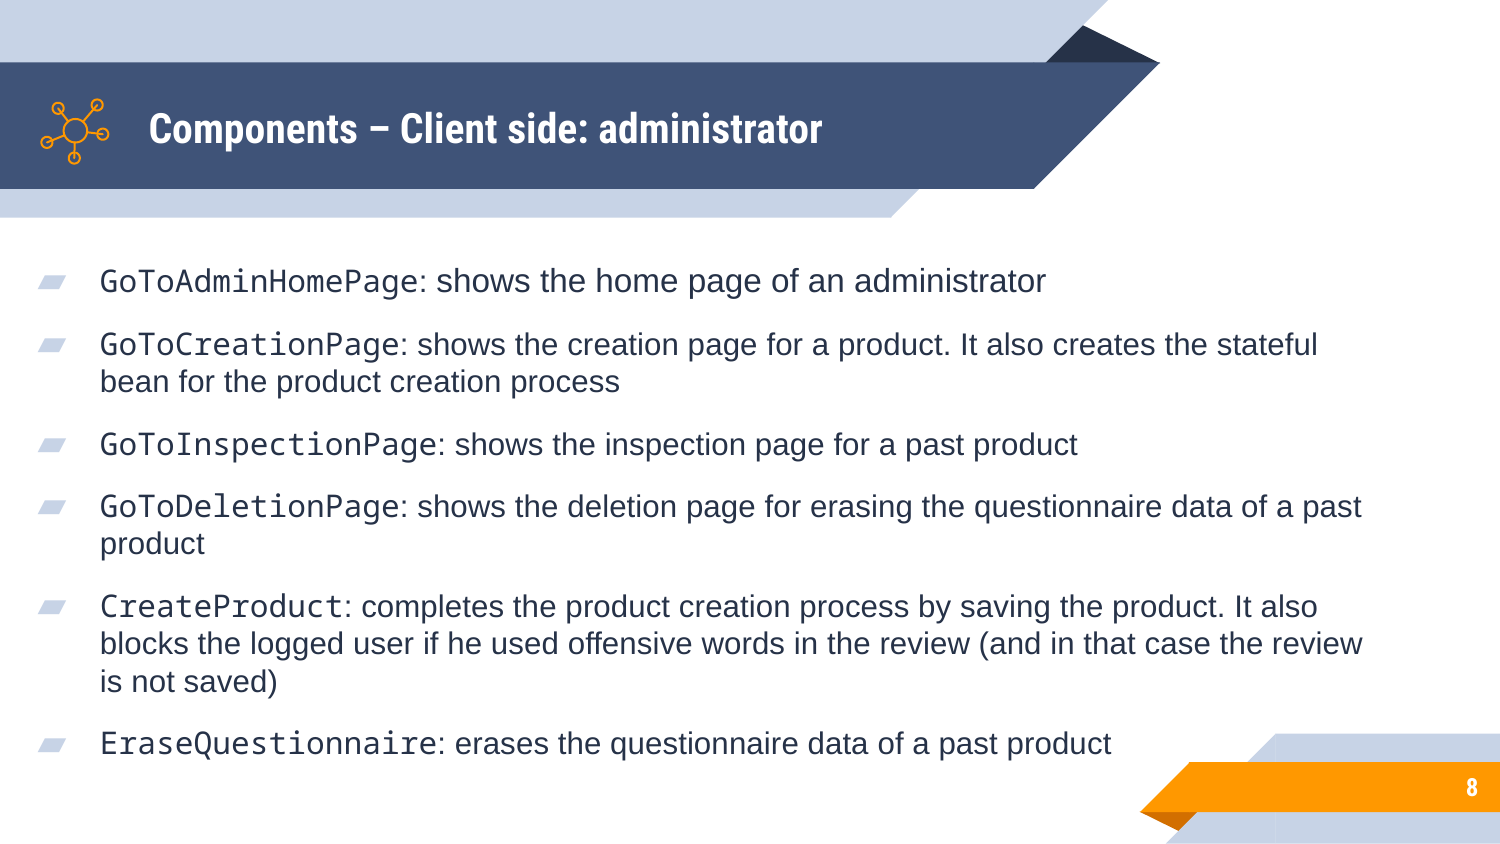

# Components – Client side: administrator

GoToAdminHomePage: shows the home page of an administrator
GoToCreationPage: shows the creation page for a product. It also creates the stateful bean for the product creation process
GoToInspectionPage: shows the inspection page for a past product
GoToDeletionPage: shows the deletion page for erasing the questionnaire data of a past product
CreateProduct: completes the product creation process by saving the product. It also blocks the logged user if he used offensive words in the review (and in that case the review is not saved)
EraseQuestionnaire: erases the questionnaire data of a past product
8